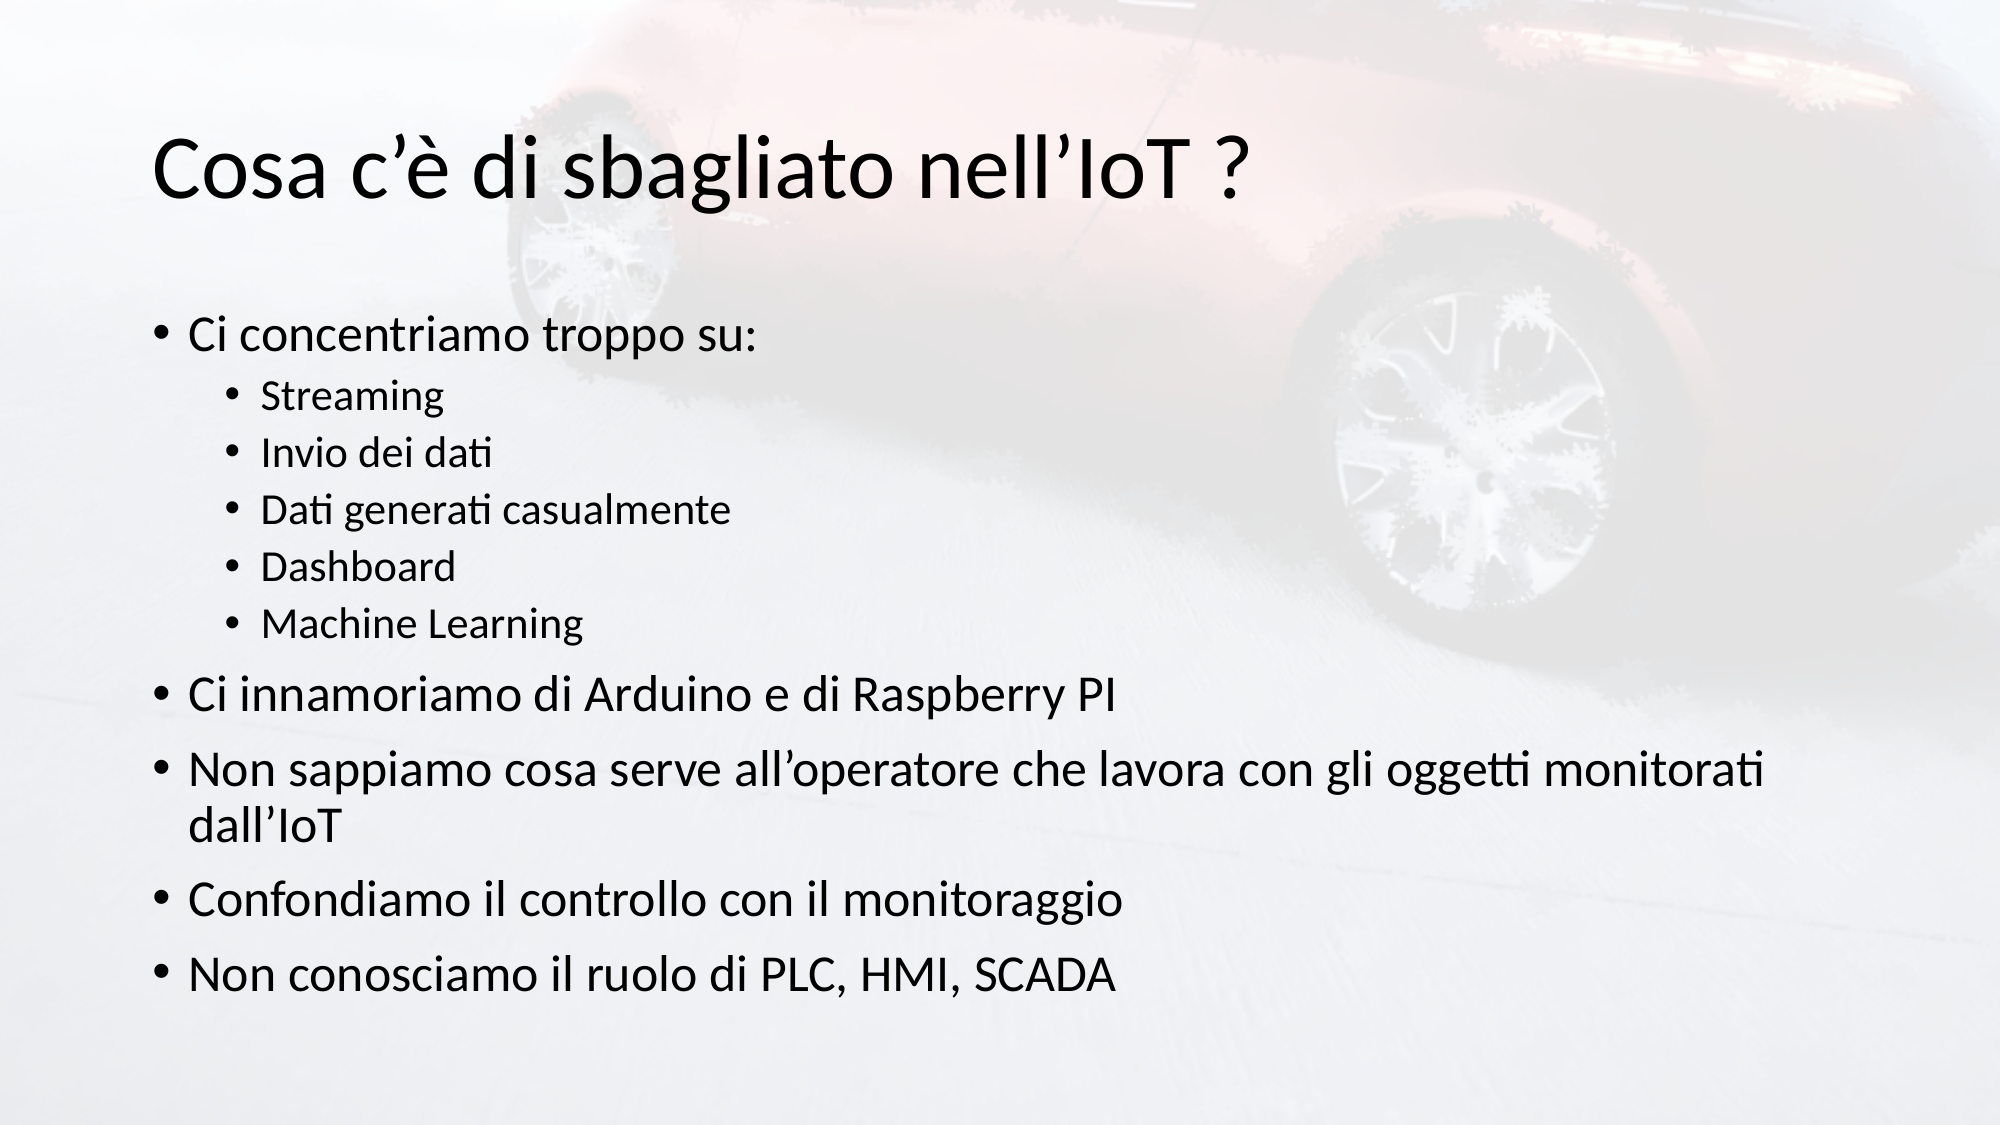

# Cosa c’è di sbagliato nell’IoT ?
Ci concentriamo troppo su:
Streaming
Invio dei dati
Dati generati casualmente
Dashboard
Machine Learning
Ci innamoriamo di Arduino e di Raspberry PI
Non sappiamo cosa serve all’operatore che lavora con gli oggetti monitorati dall’IoT
Confondiamo il controllo con il monitoraggio
Non conosciamo il ruolo di PLC, HMI, SCADA